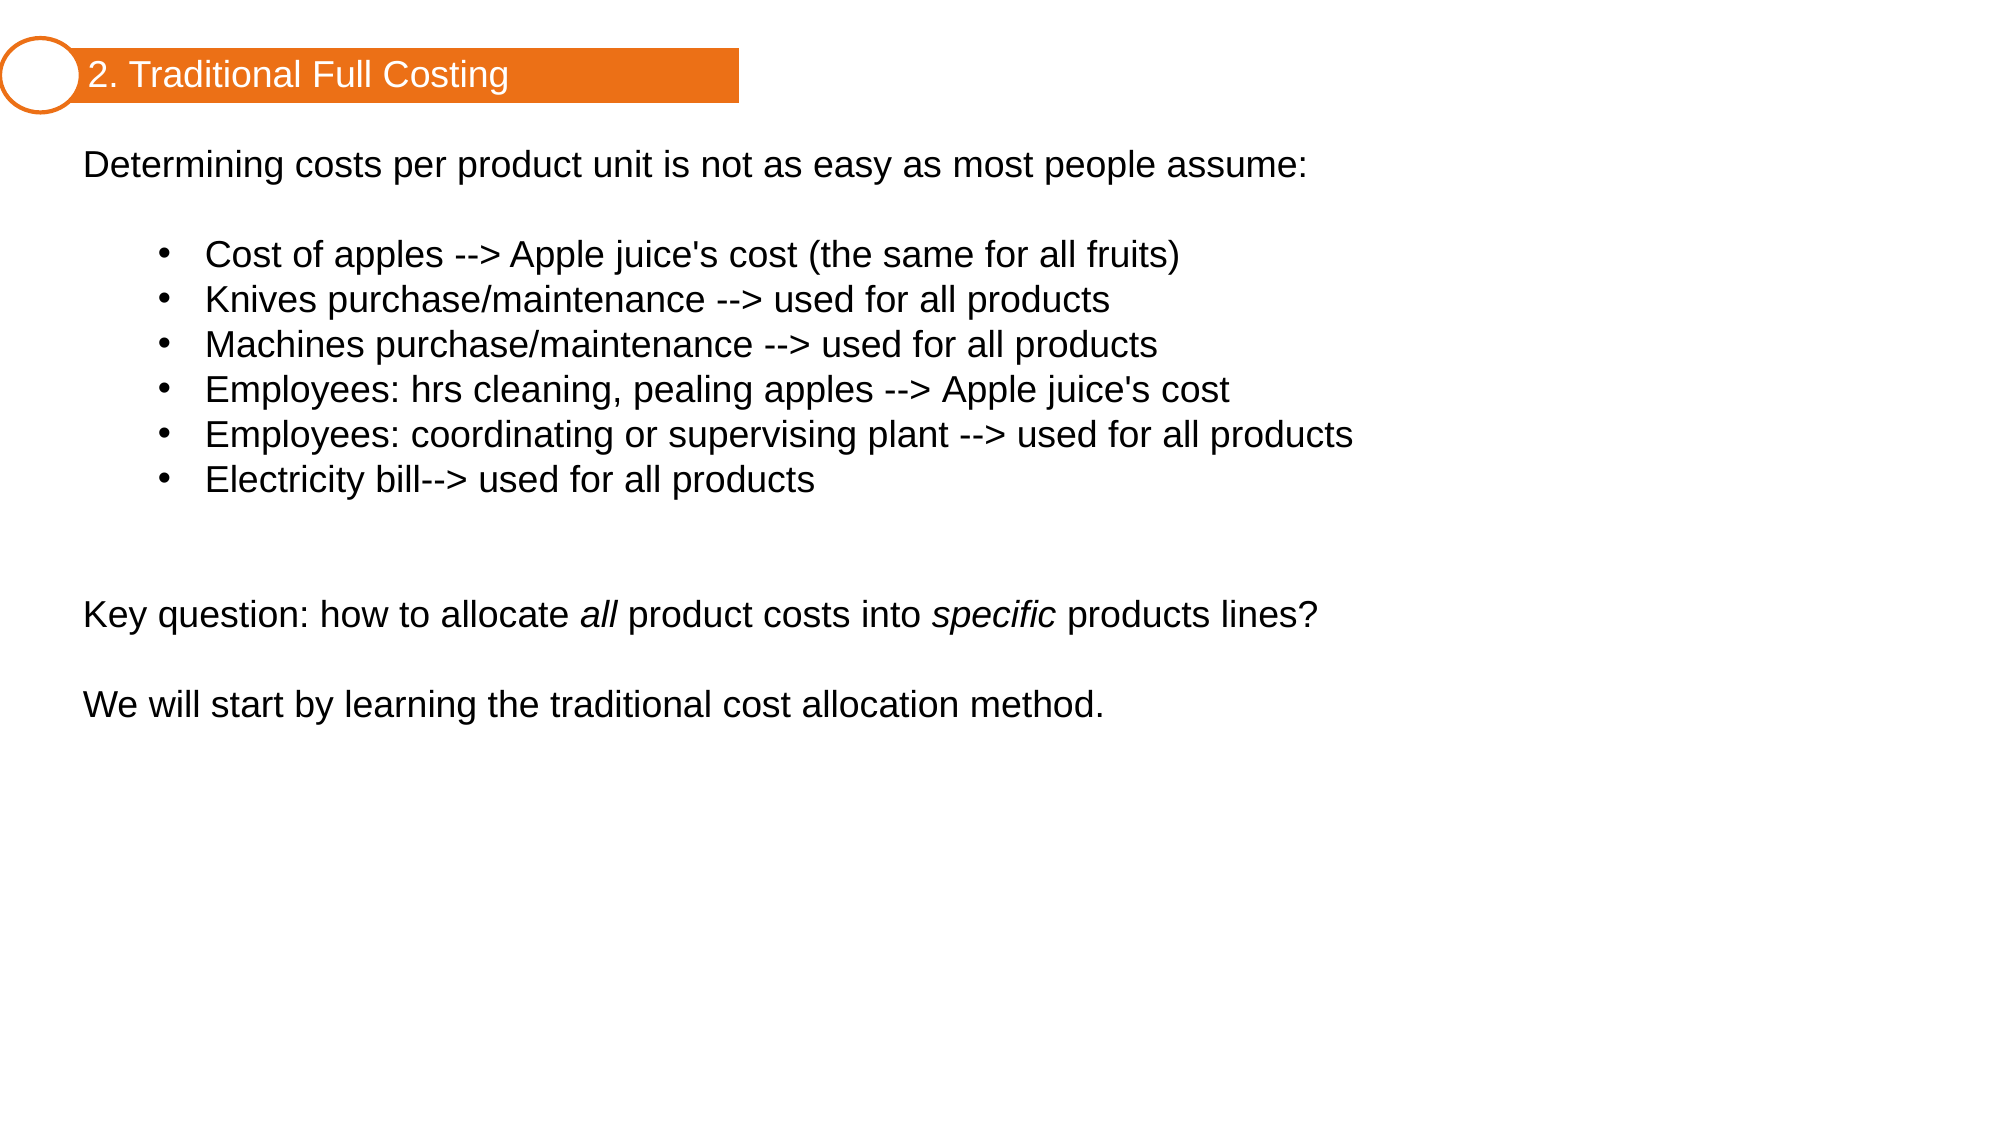

2. Traditional Full Costing

1. Cost Behavior Patterns and Assignment
Determining costs per product unit is not as easy as most people assume:

Cost of apples --> Apple juice's cost (the same for all fruits)
Knives purchase/maintenance --> used for all products
Machines purchase/maintenance --> used for all products
Employees: hrs cleaning, pealing apples --> Apple juice's cost
Employees: coordinating or supervising plant --> used for all products
Electricity bill--> used for all products

Key question: how to allocate all product costs into specific products lines?

We will start by learning the traditional cost allocation method.

3. ABC/ABM